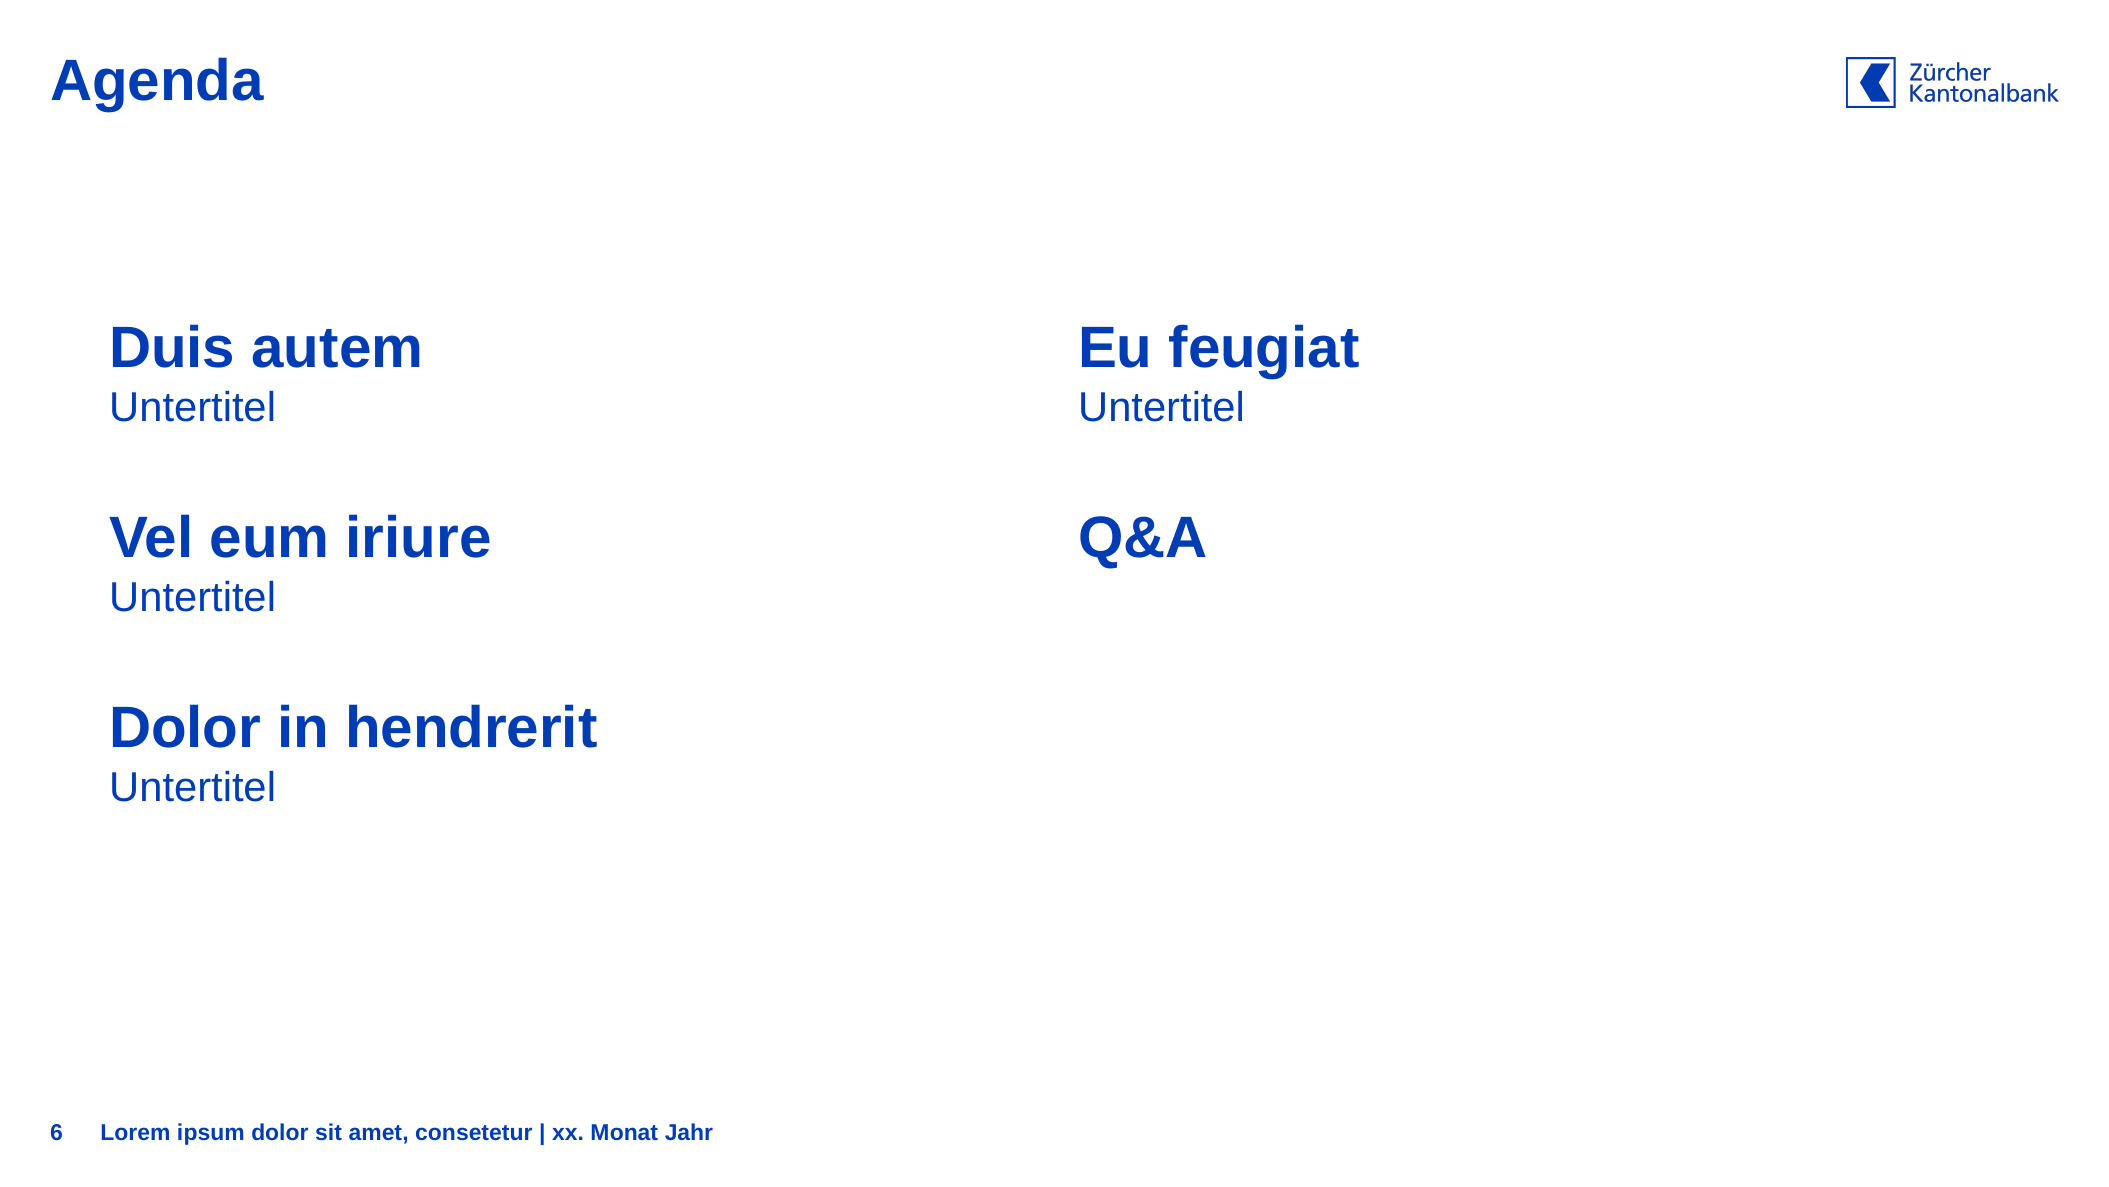

# Agenda
Duis autem
Untertitel
Vel eum iriure
Untertitel

Dolor in hendrerit
Untertitel

Eu feugiat
Untertitel

Q&A

6
Lorem ipsum dolor sit amet, consetetur | xx. Monat Jahr